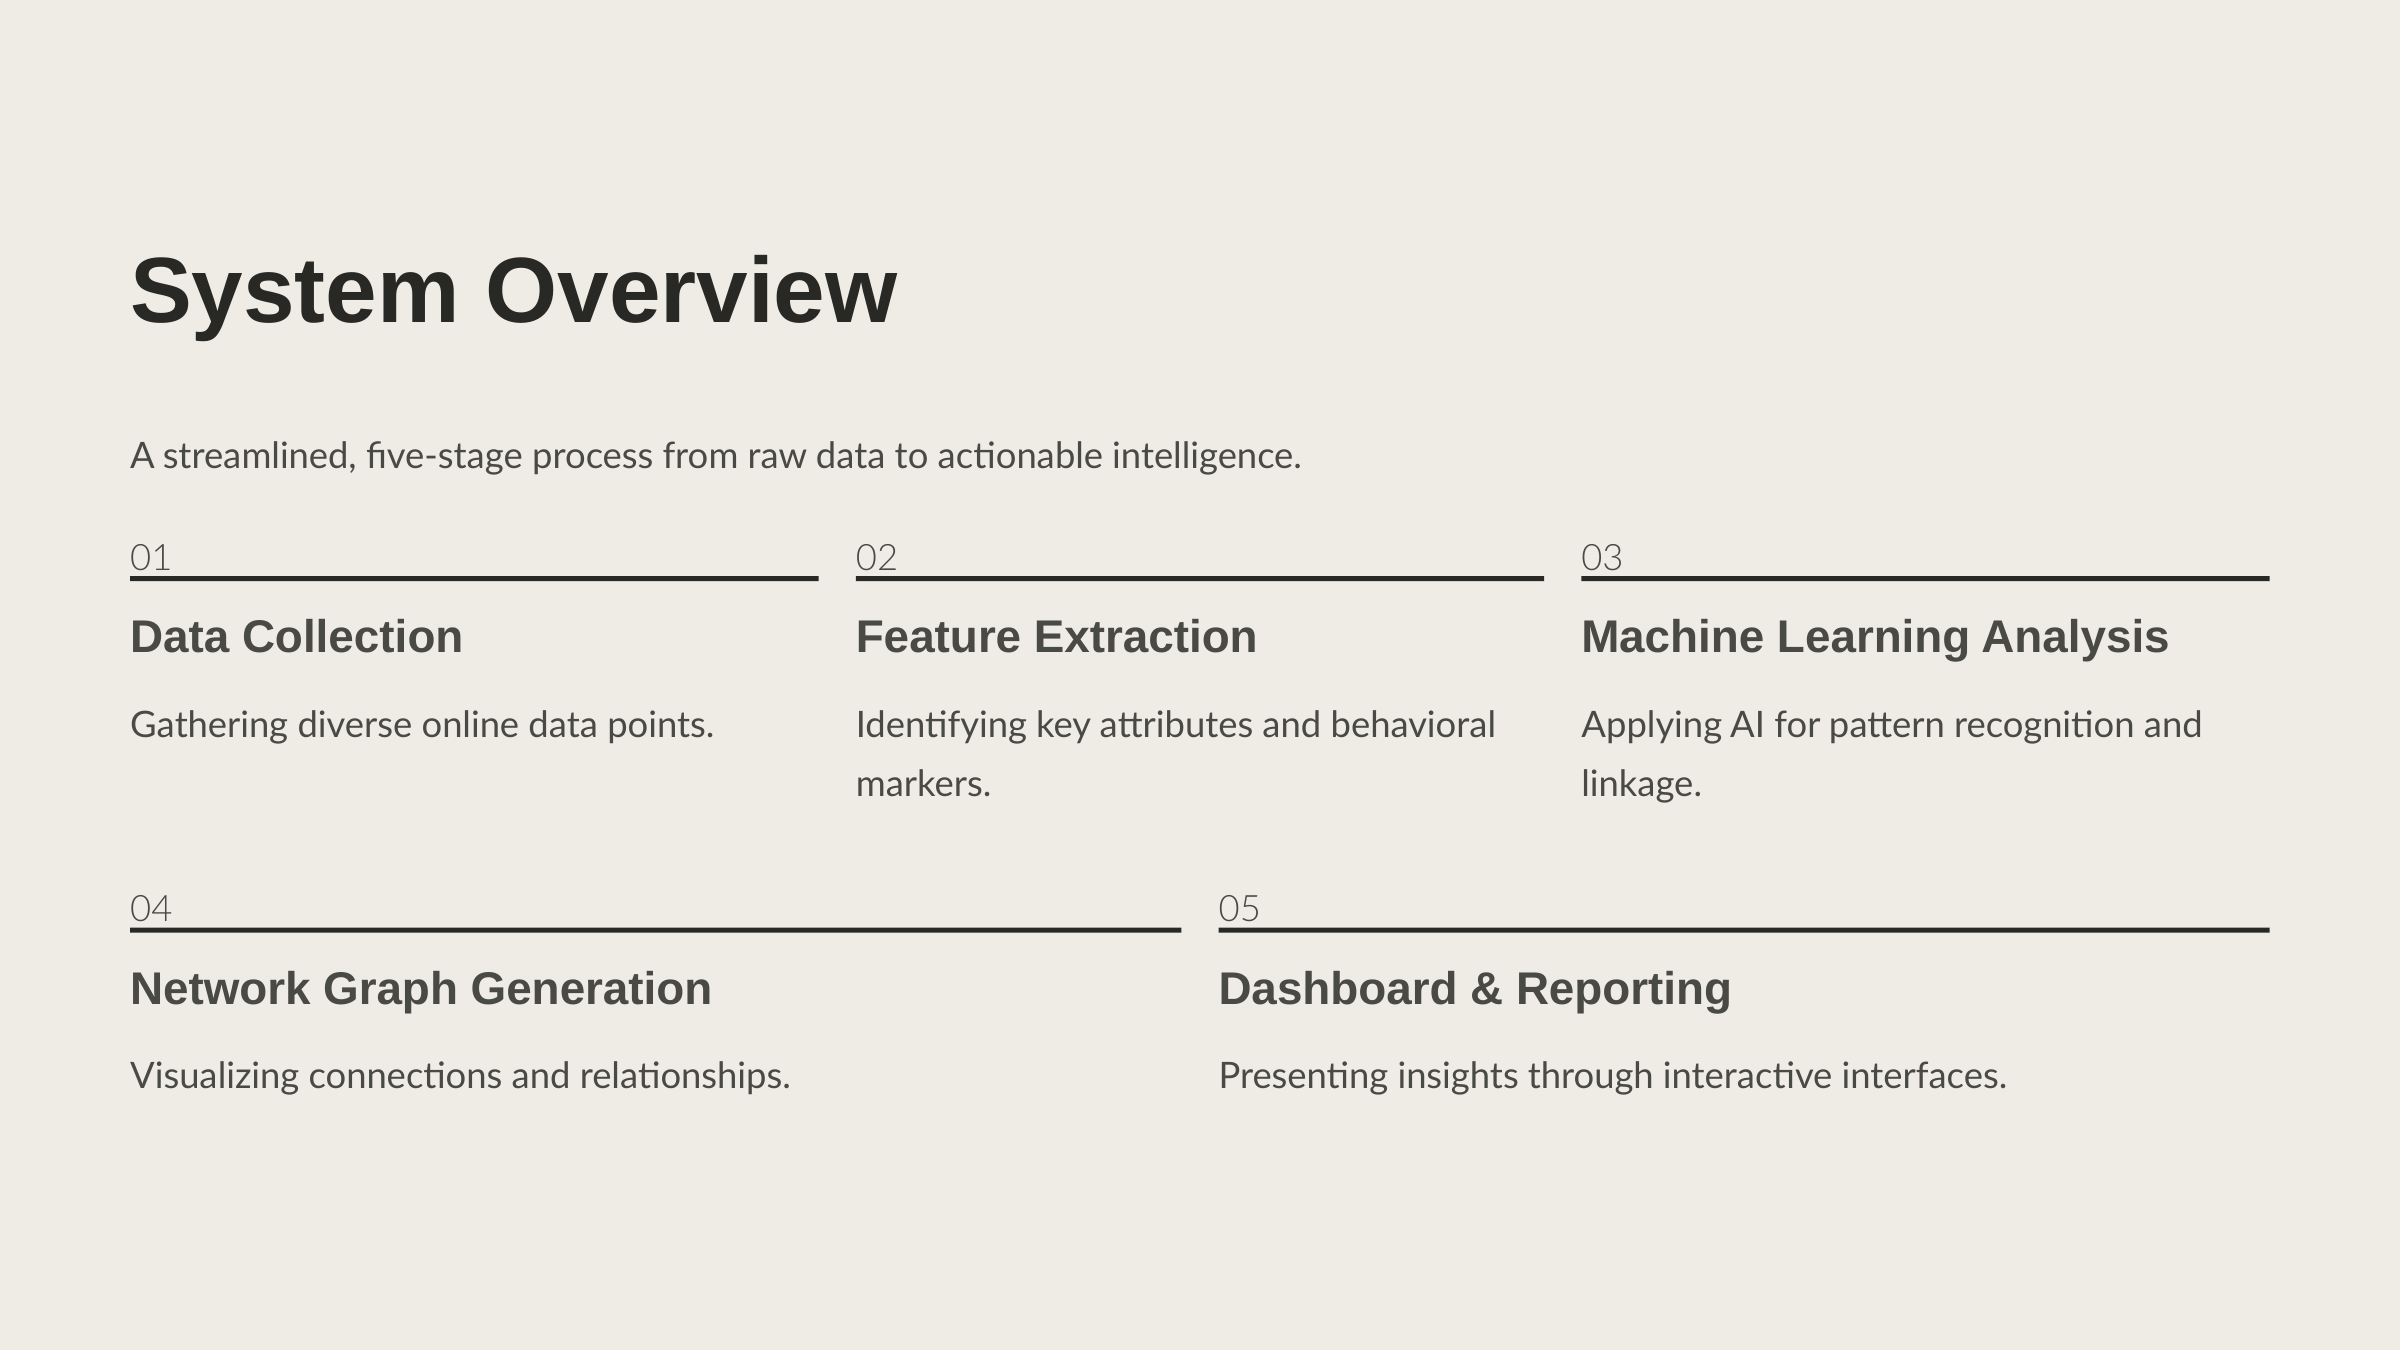

System Overview
A streamlined, five-stage process from raw data to actionable intelligence.
01
02
03

Data Collection
Feature Extraction
Machine Learning Analysis
Gathering diverse online data points.
Identifying key attributes and behavioral markers.
Applying AI for pattern recognition and linkage.
04
05

Network Graph Generation
Dashboard & Reporting
Visualizing connections and relationships.
Presenting insights through interactive interfaces.